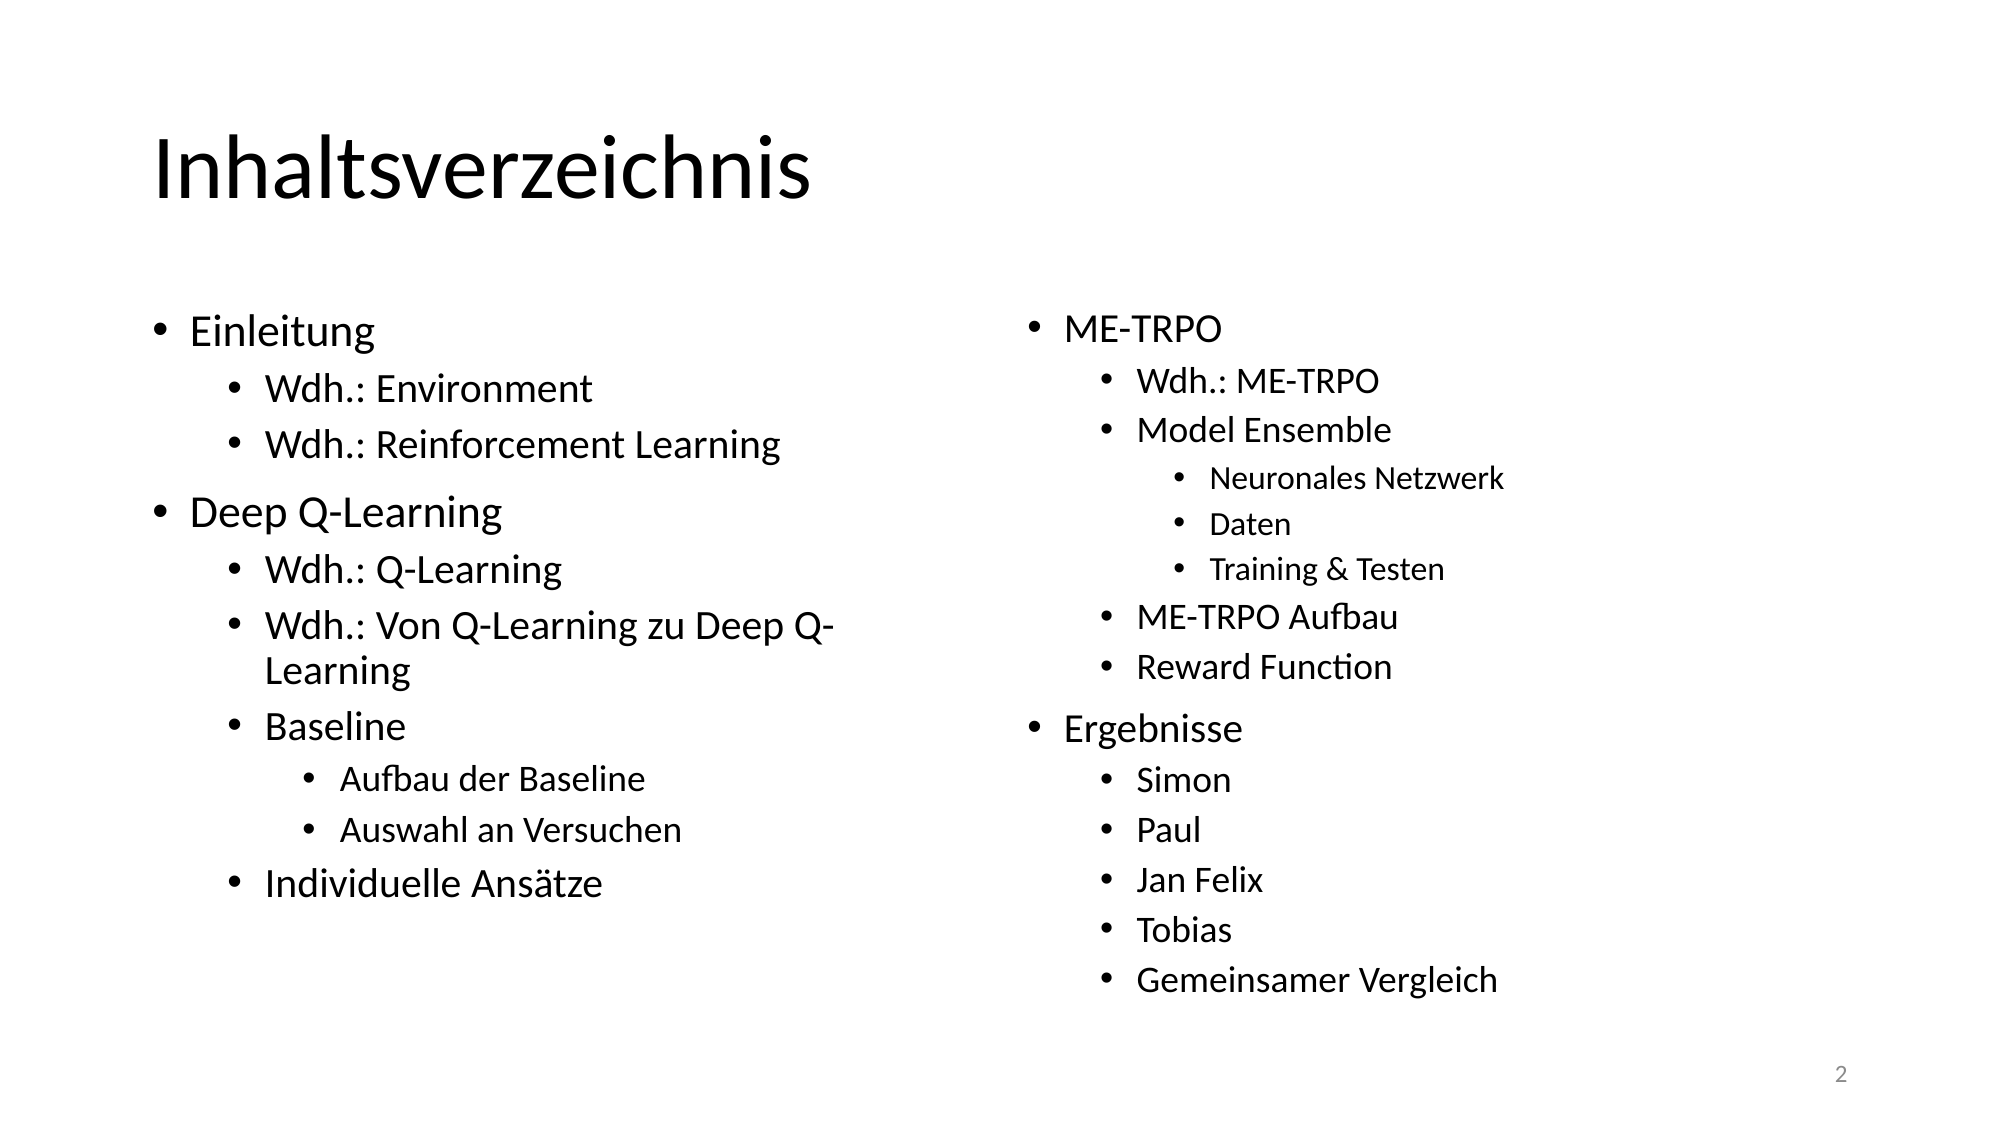

# Inhaltsverzeichnis
Einleitung
Wdh.: Environment
Wdh.: Reinforcement Learning
Deep Q-Learning
Wdh.: Q-Learning
Wdh.: Von Q-Learning zu Deep Q-Learning
Baseline
Aufbau der Baseline
Auswahl an Versuchen
Individuelle Ansätze
ME-TRPO
Wdh.: ME-TRPO
Model Ensemble
Neuronales Netzwerk
Daten
Training & Testen
ME-TRPO Aufbau
Reward Function
Ergebnisse
Simon
Paul
Jan Felix
Tobias
Gemeinsamer Vergleich

2